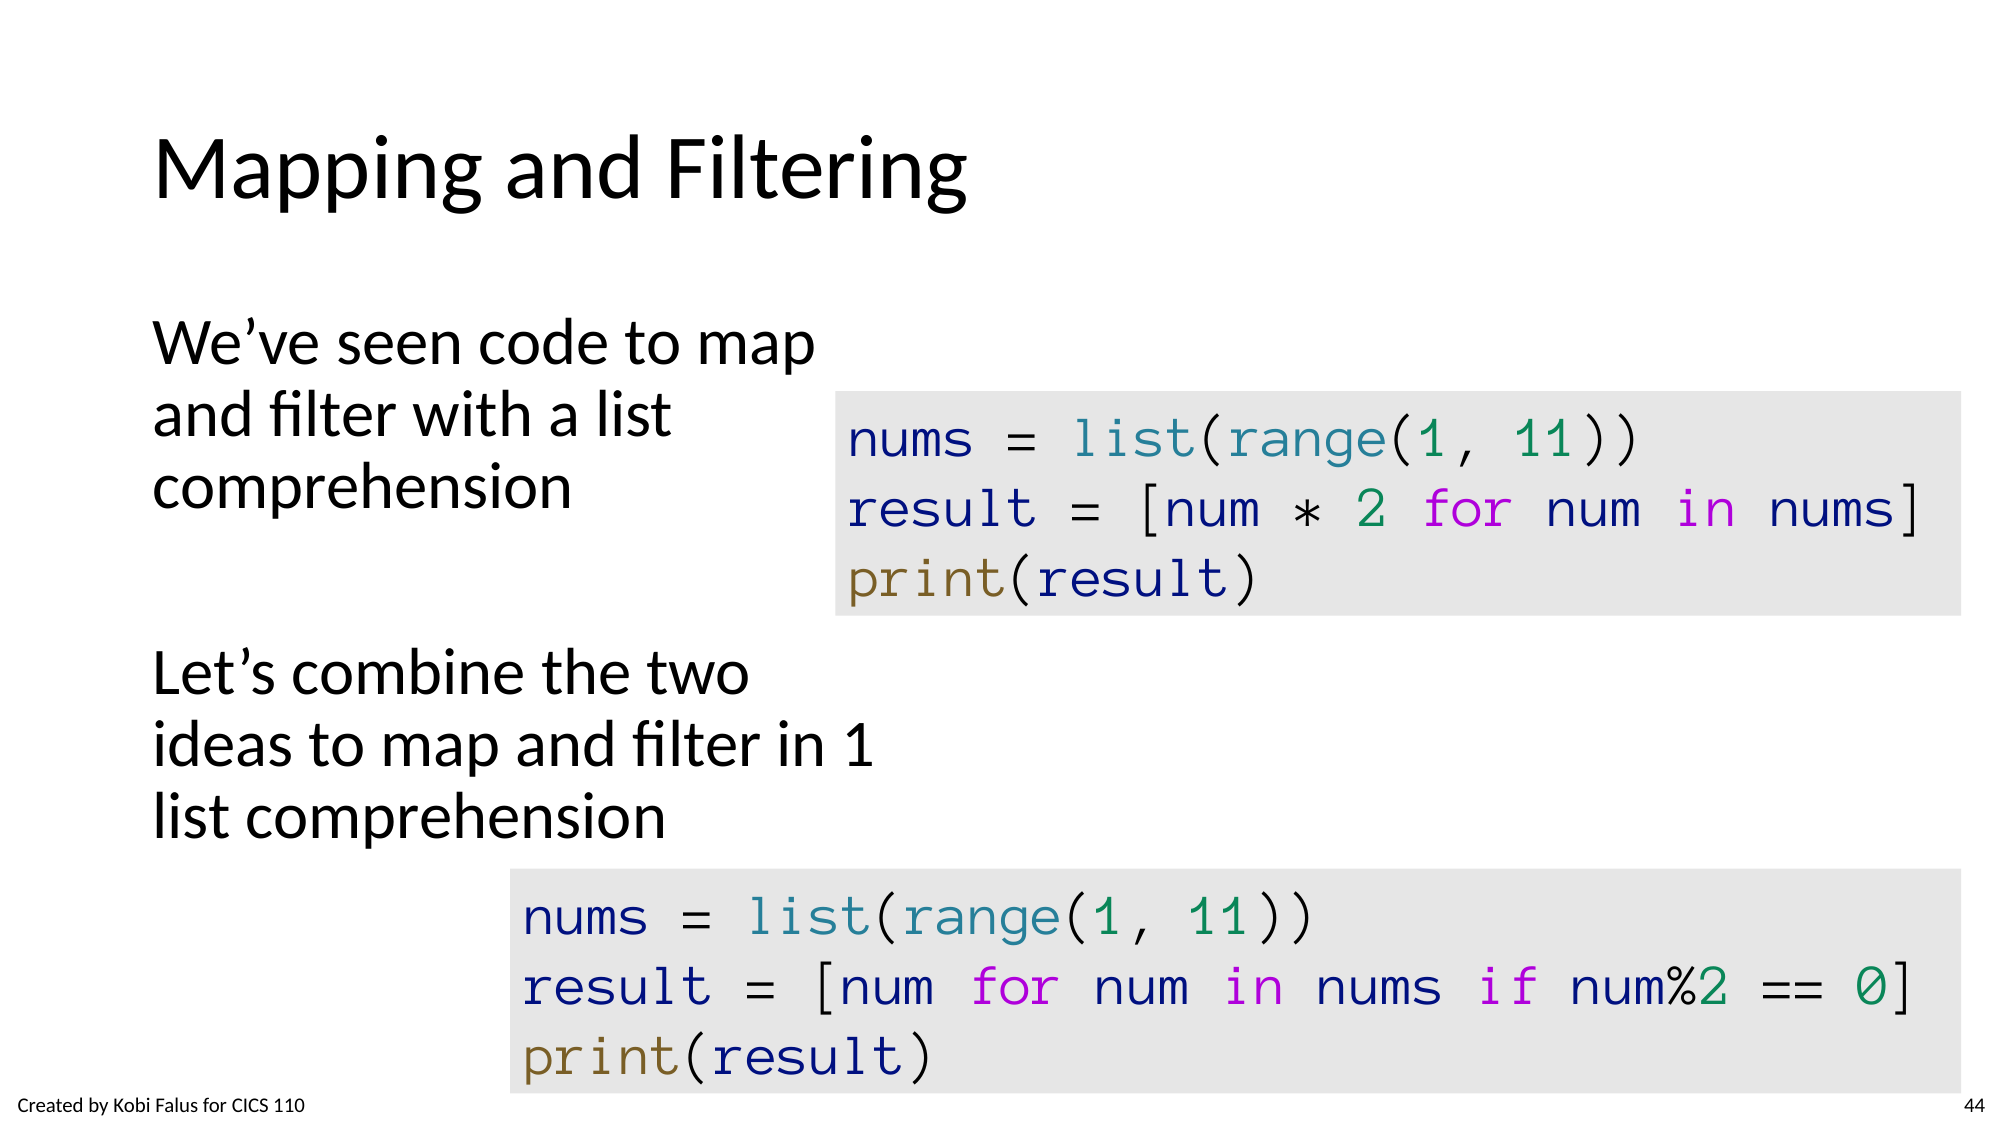

# Mapping and Filtering
We’ve seen code to map and filter with a list comprehension

Let’s combine the two ideas to map and filter in 1 list comprehension
nums = list(range(1, 11))
result = [num * 2 for num in nums]
print(result)
nums = list(range(1, 11))
result = [num for num in nums if num%2 == 0]
print(result)